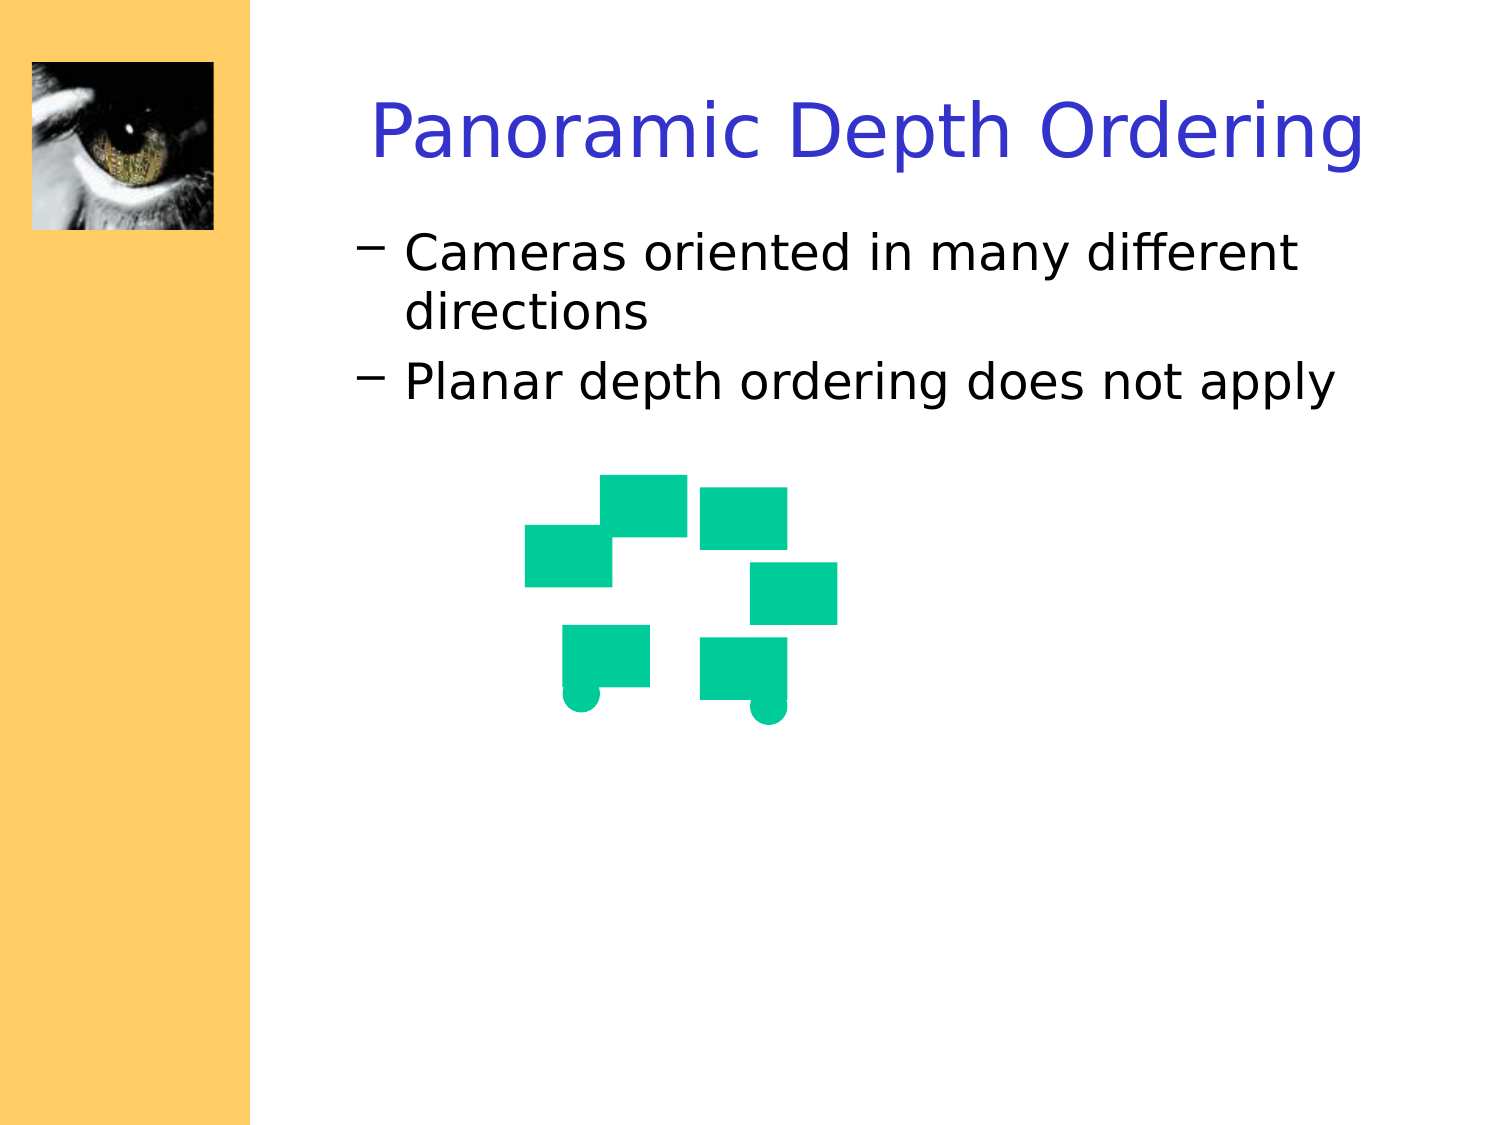

# Panoramic Depth Ordering
Cameras oriented in many different directions
Planar depth ordering does not apply